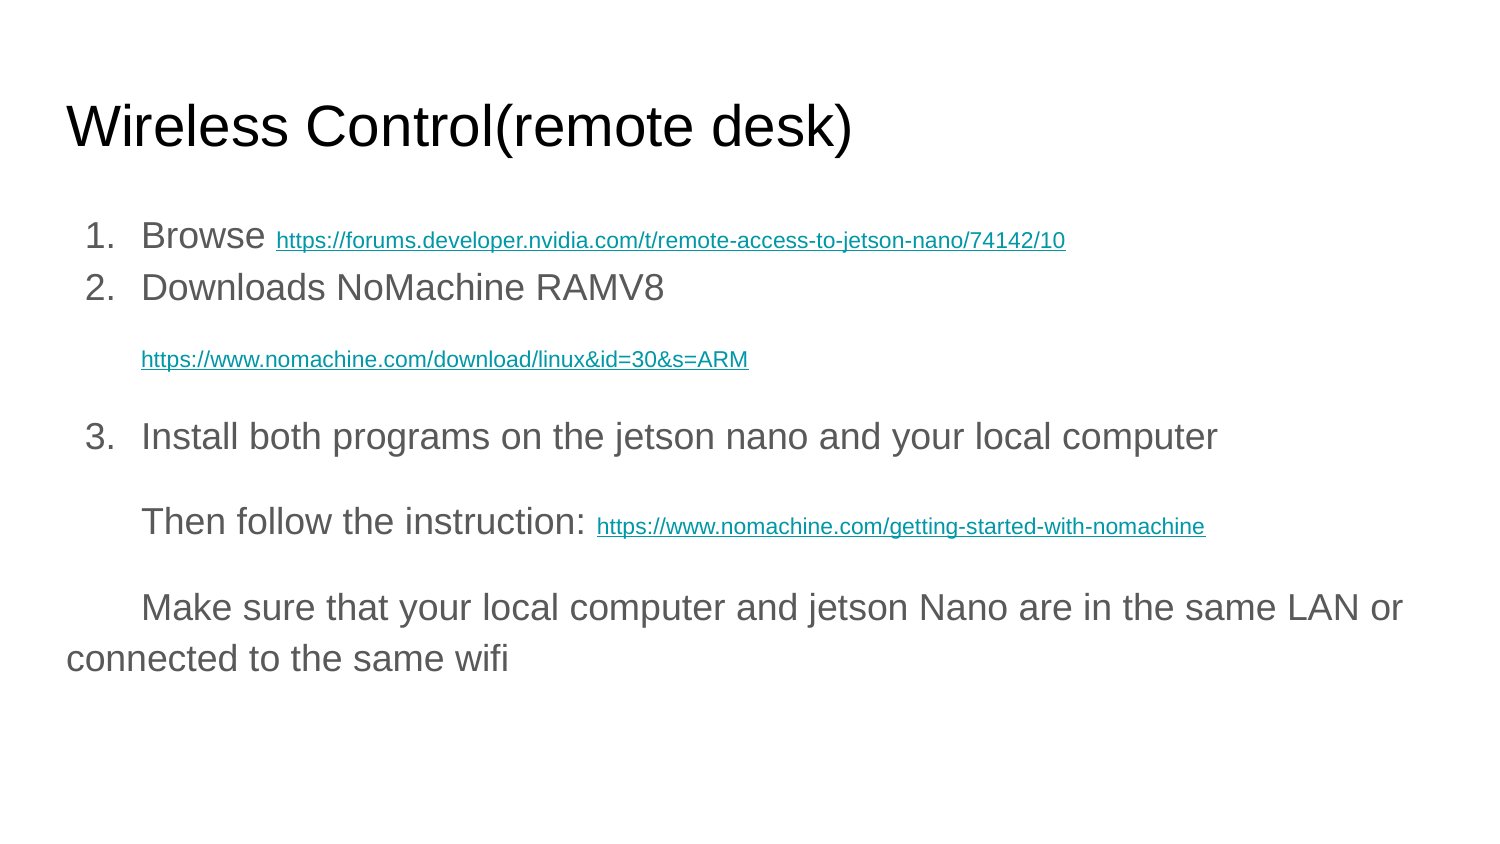

# Wireless Control(remote desk)
Browse https://forums.developer.nvidia.com/t/remote-access-to-jetson-nano/74142/10
Downloads NoMachine RAMV8
https://www.nomachine.com/download/linux&id=30&s=ARM
Install both programs on the jetson nano and your local computer
Then follow the instruction: https://www.nomachine.com/getting-started-with-nomachine
Make sure that your local computer and jetson Nano are in the same LAN or connected to the same wifi